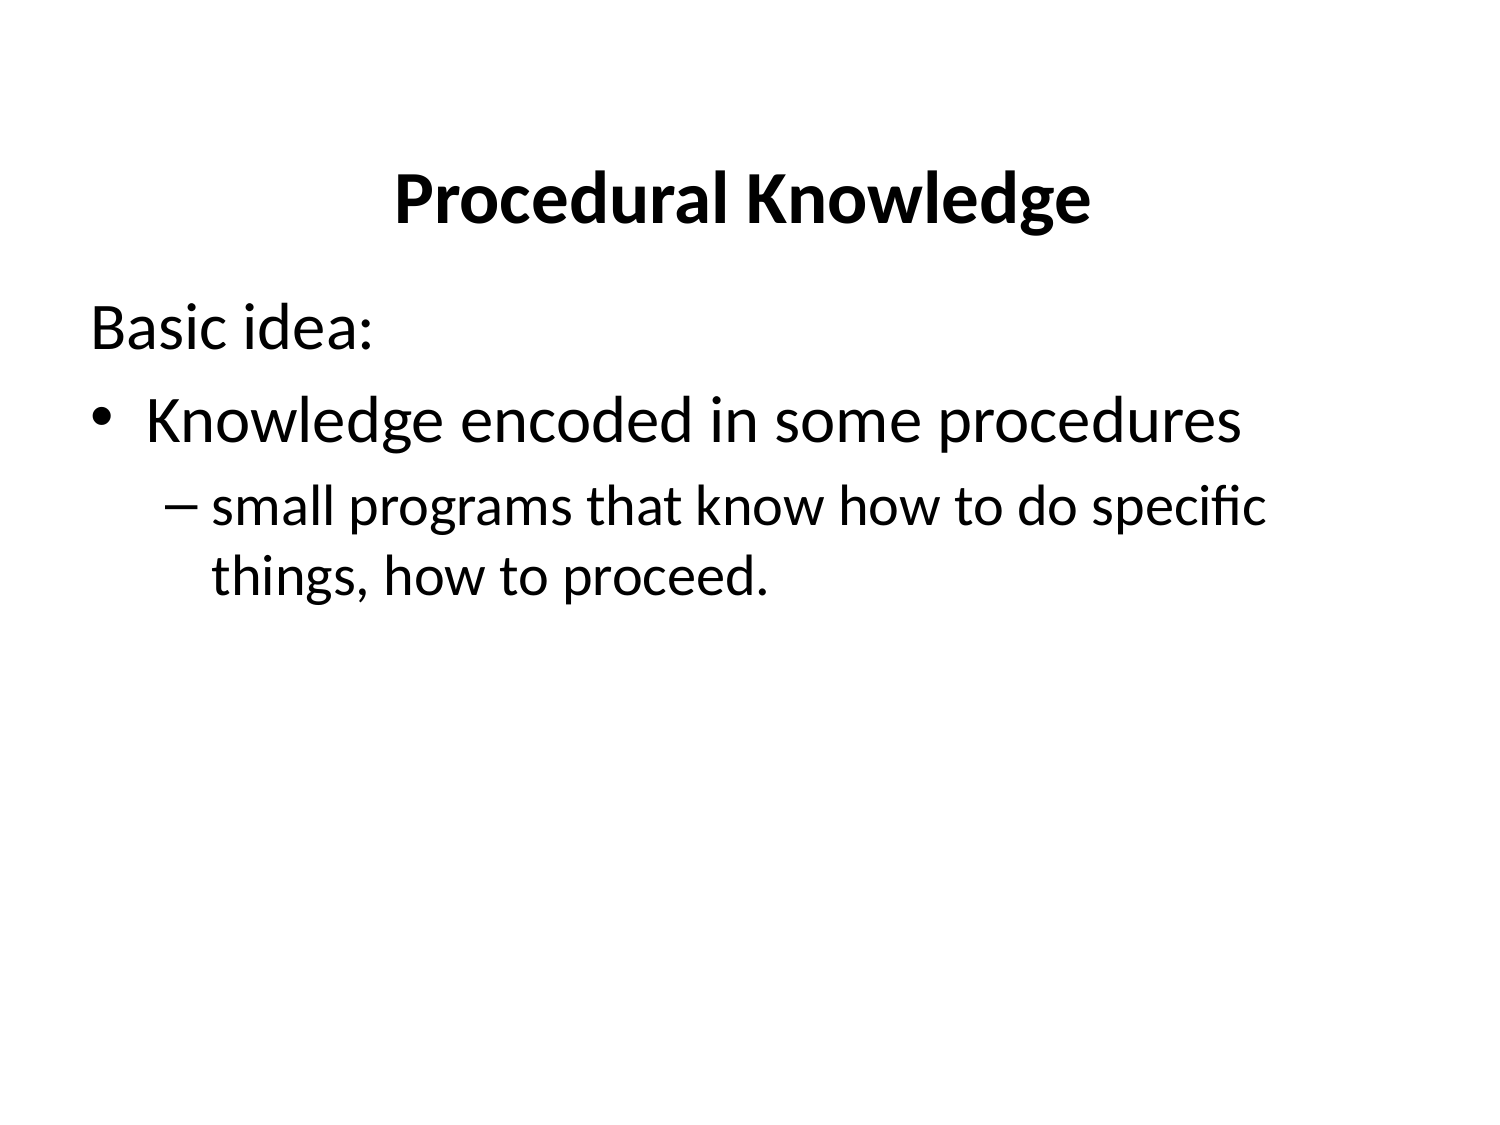

# Procedural Knowledge
Basic idea:
Knowledge encoded in some procedures
small programs that know how to do specific things, how to proceed.